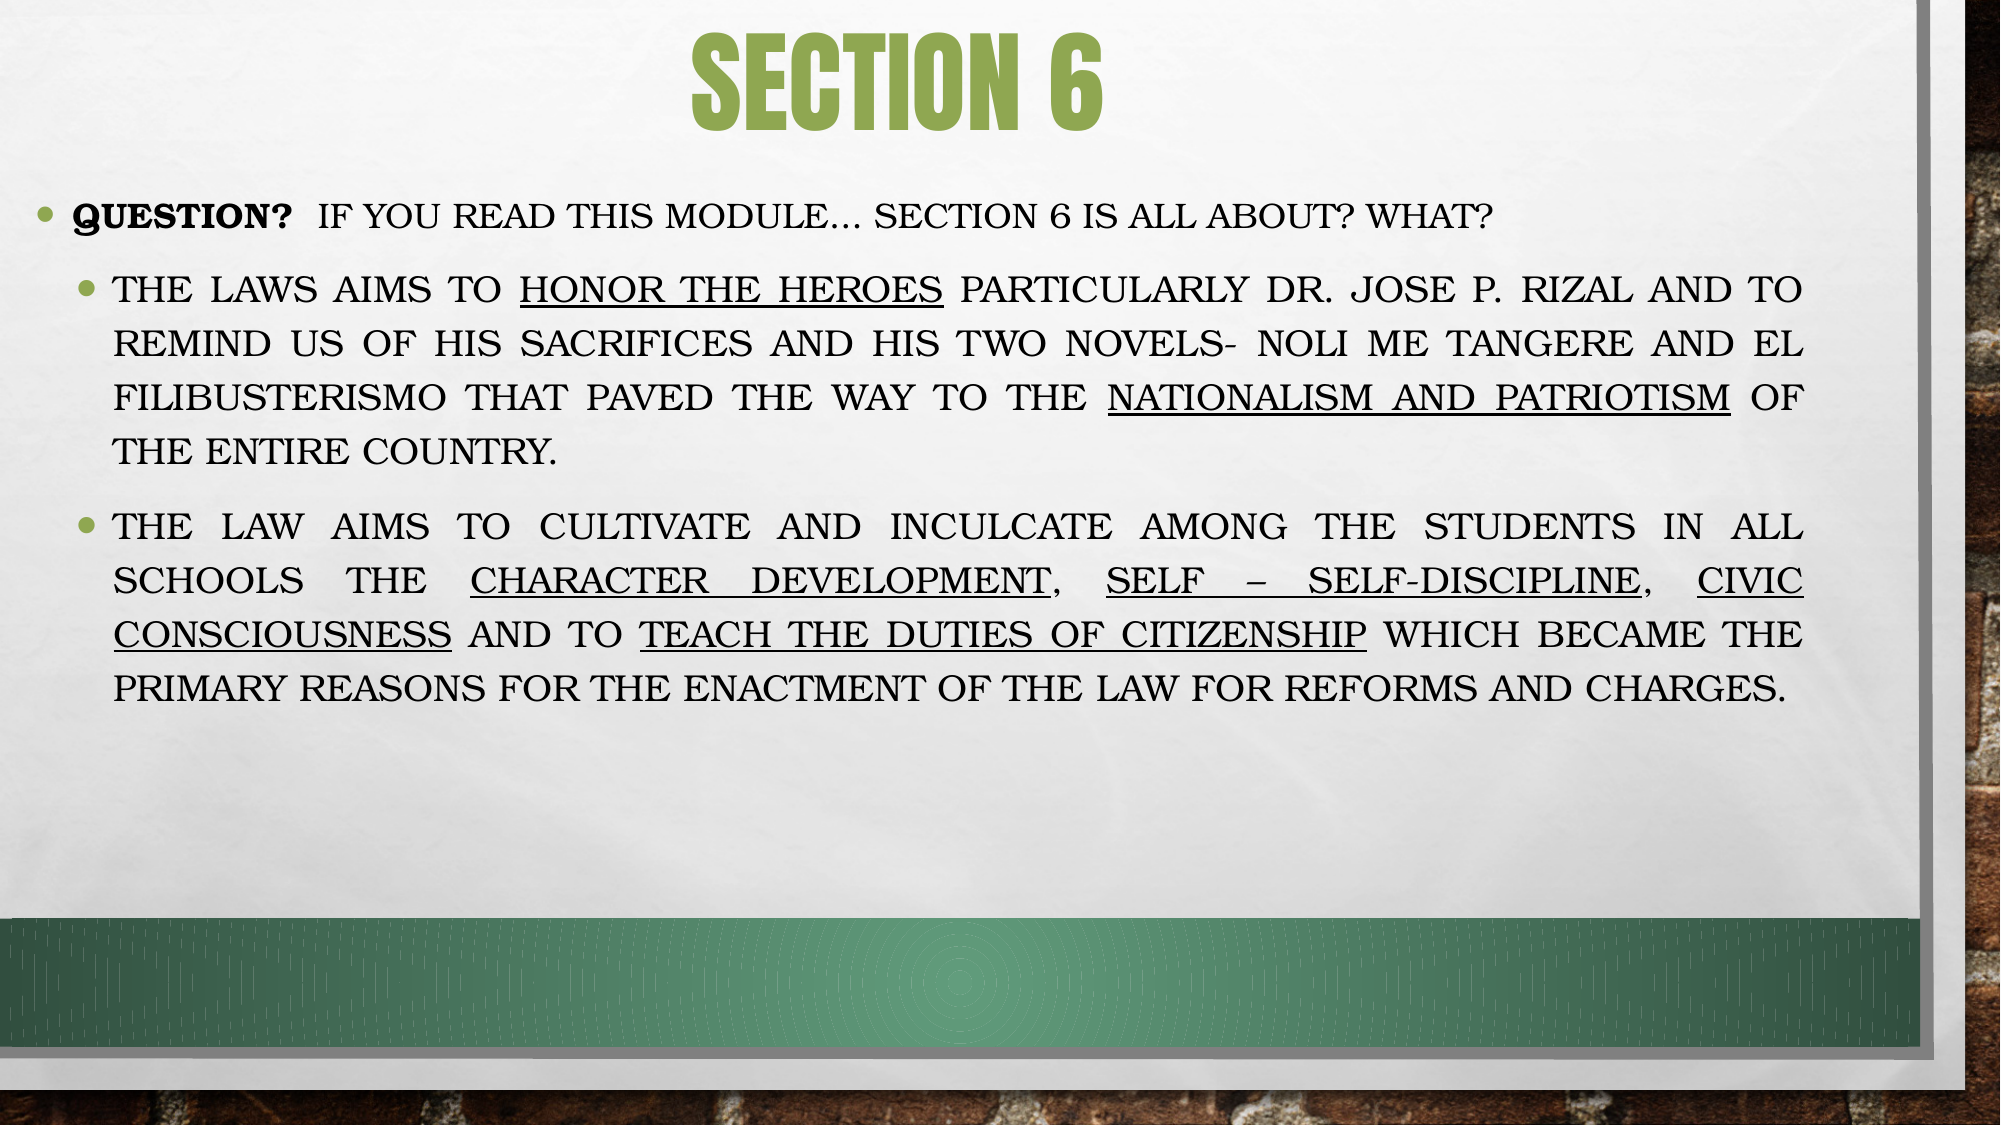

# SECTION 6
Question?  If you read thIS module... Section 6 is all about? What?
The laws aims to honor the heroes particularly Dr. Jose P. Rizal and to remind us of his sacrifices and his two novels- Noli Me Tangere and El Filibusterismo that paved the way to the nationalism and patriotism of the entire country.
The law aims to cultivate and inculcate among the students in all schools the character development, self – self-discipline, civic consciousness and to teach the duties of citizenship which became the primary reasons for the enactment of the law for reforms and charges.